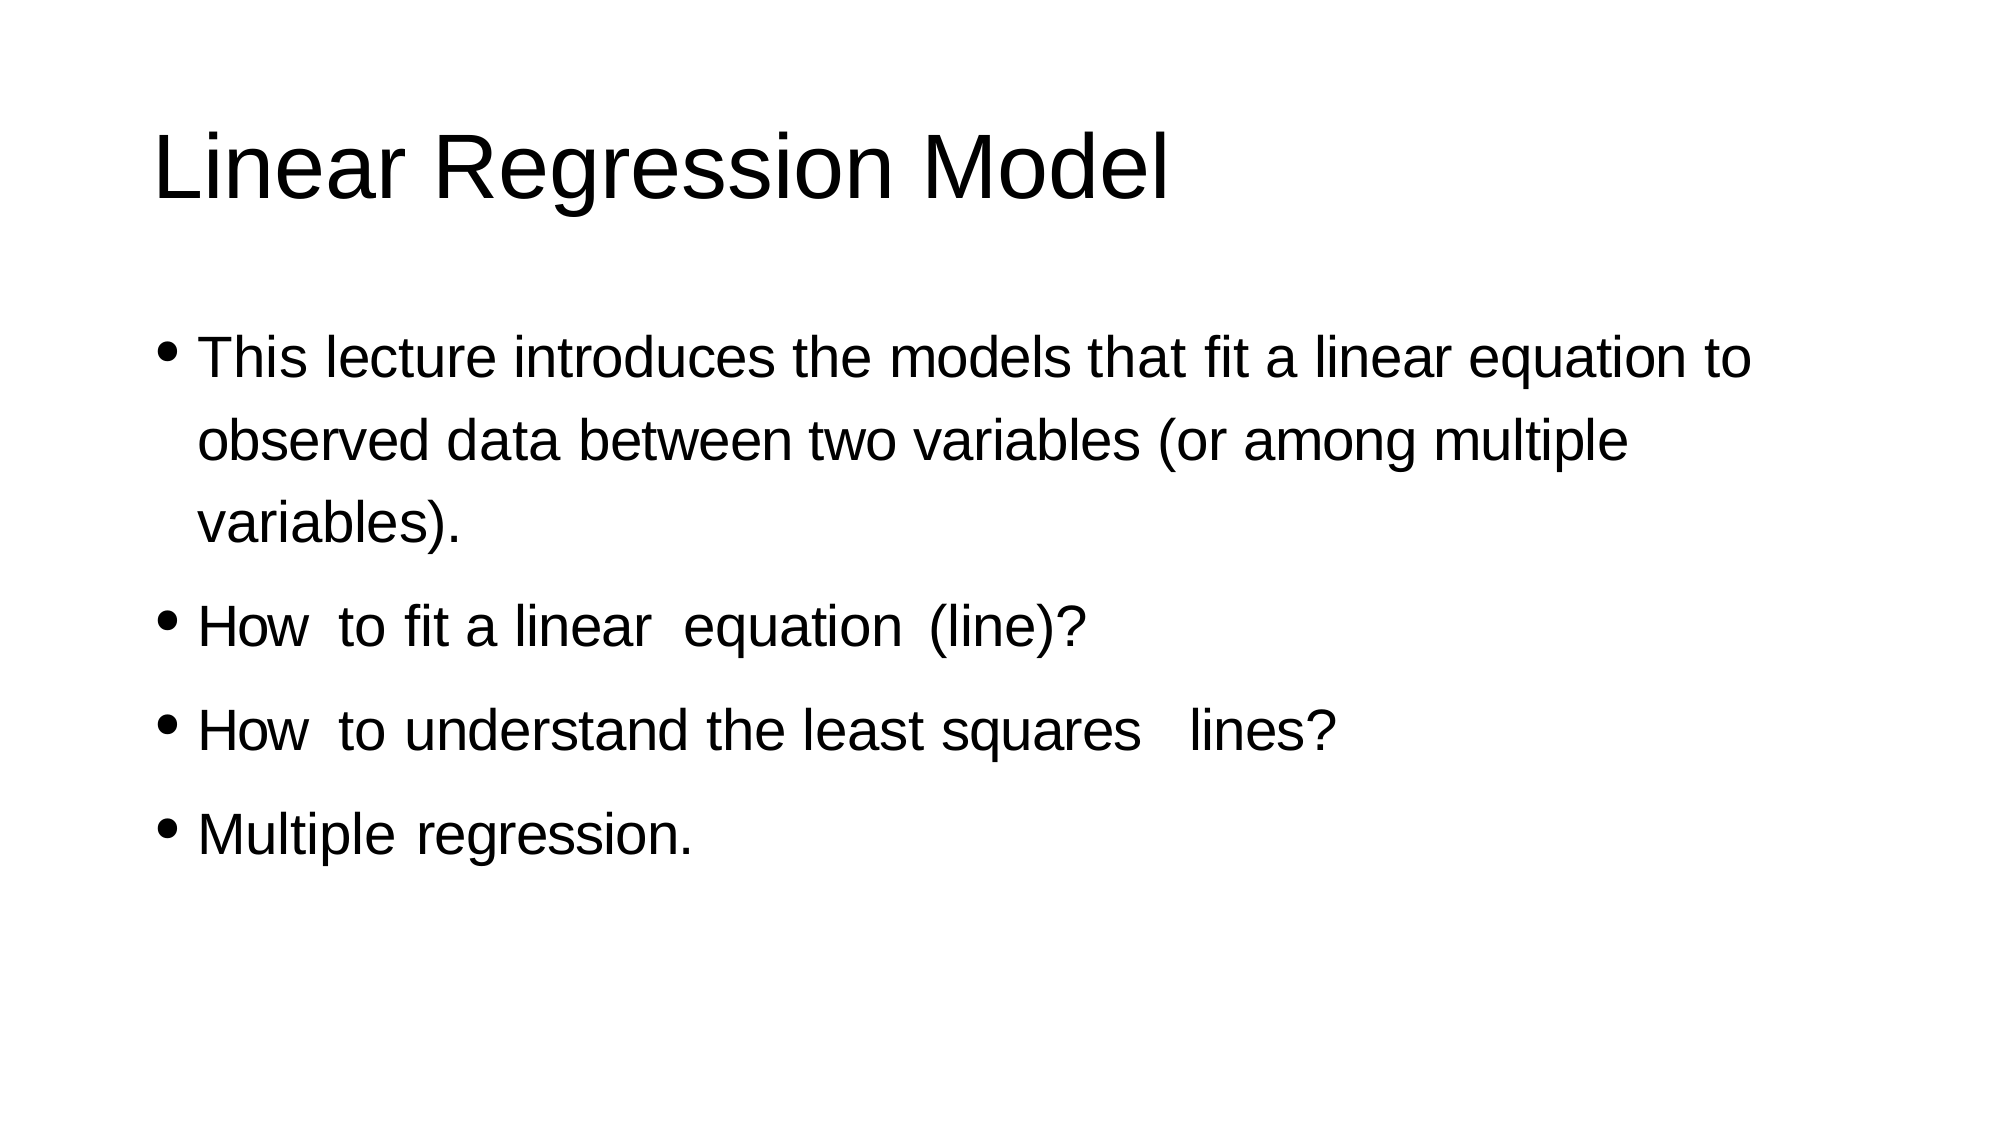

# Linear Regression Model
This lecture introduces the models that fit a linear equation to  observed data between two variables (or among multiple  variables).
How  to fit a linear  equation (line)?
How  to understand the least squares   lines?
Multiple regression.